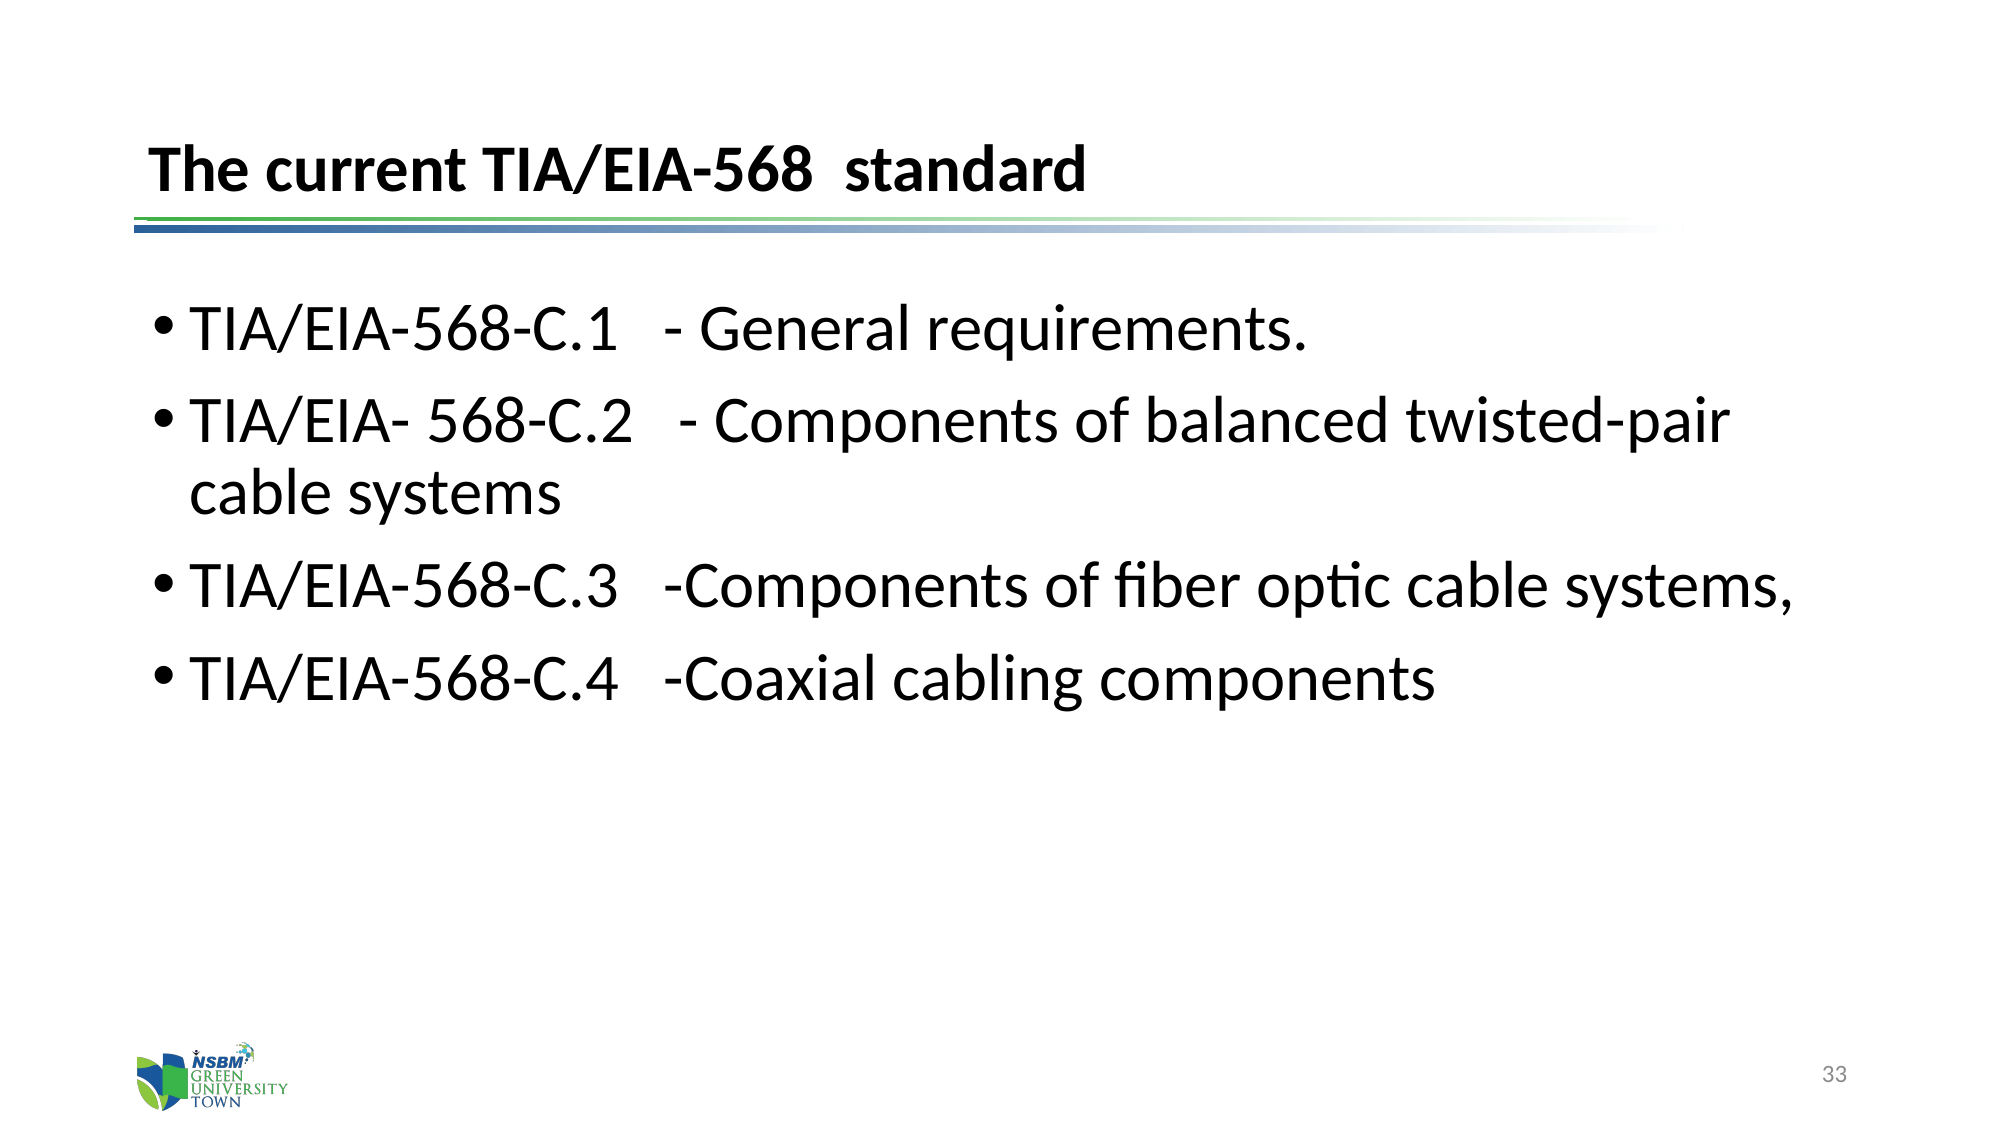

# The current TIA/EIA-568  standard
TIA/EIA-568-C.1   - General requirements.
TIA/EIA- 568-C.2   - Components of balanced twisted-pair cable systems
TIA/EIA-568-C.3   -Components of fiber optic cable systems,
TIA/EIA-568-C.4   -Coaxial cabling components

33